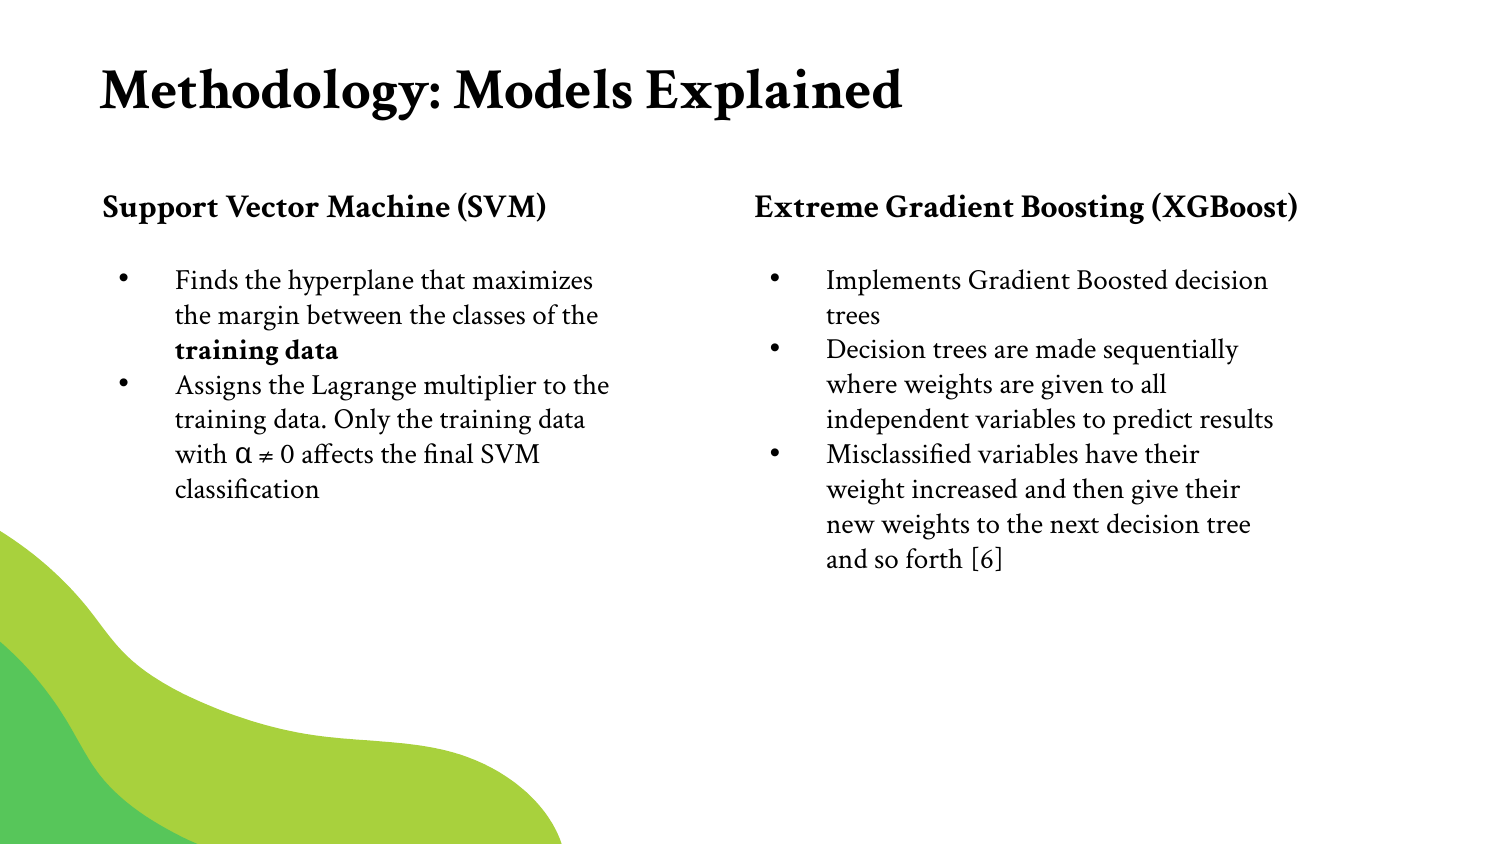

Methodology: Models Explained
# Support Vector Machine (SVM)
Extreme Gradient Boosting (XGBoost)
Finds the hyperplane that maximizes the margin between the classes of the training data
Assigns the Lagrange multiplier to the training data. Only the training data with α ≠ 0 affects the final SVM classification

Implements Gradient Boosted decision trees
Decision trees are made sequentially where weights are given to all independent variables to predict results
Misclassified variables have their weight increased and then give their new weights to the next decision tree and so forth [6]